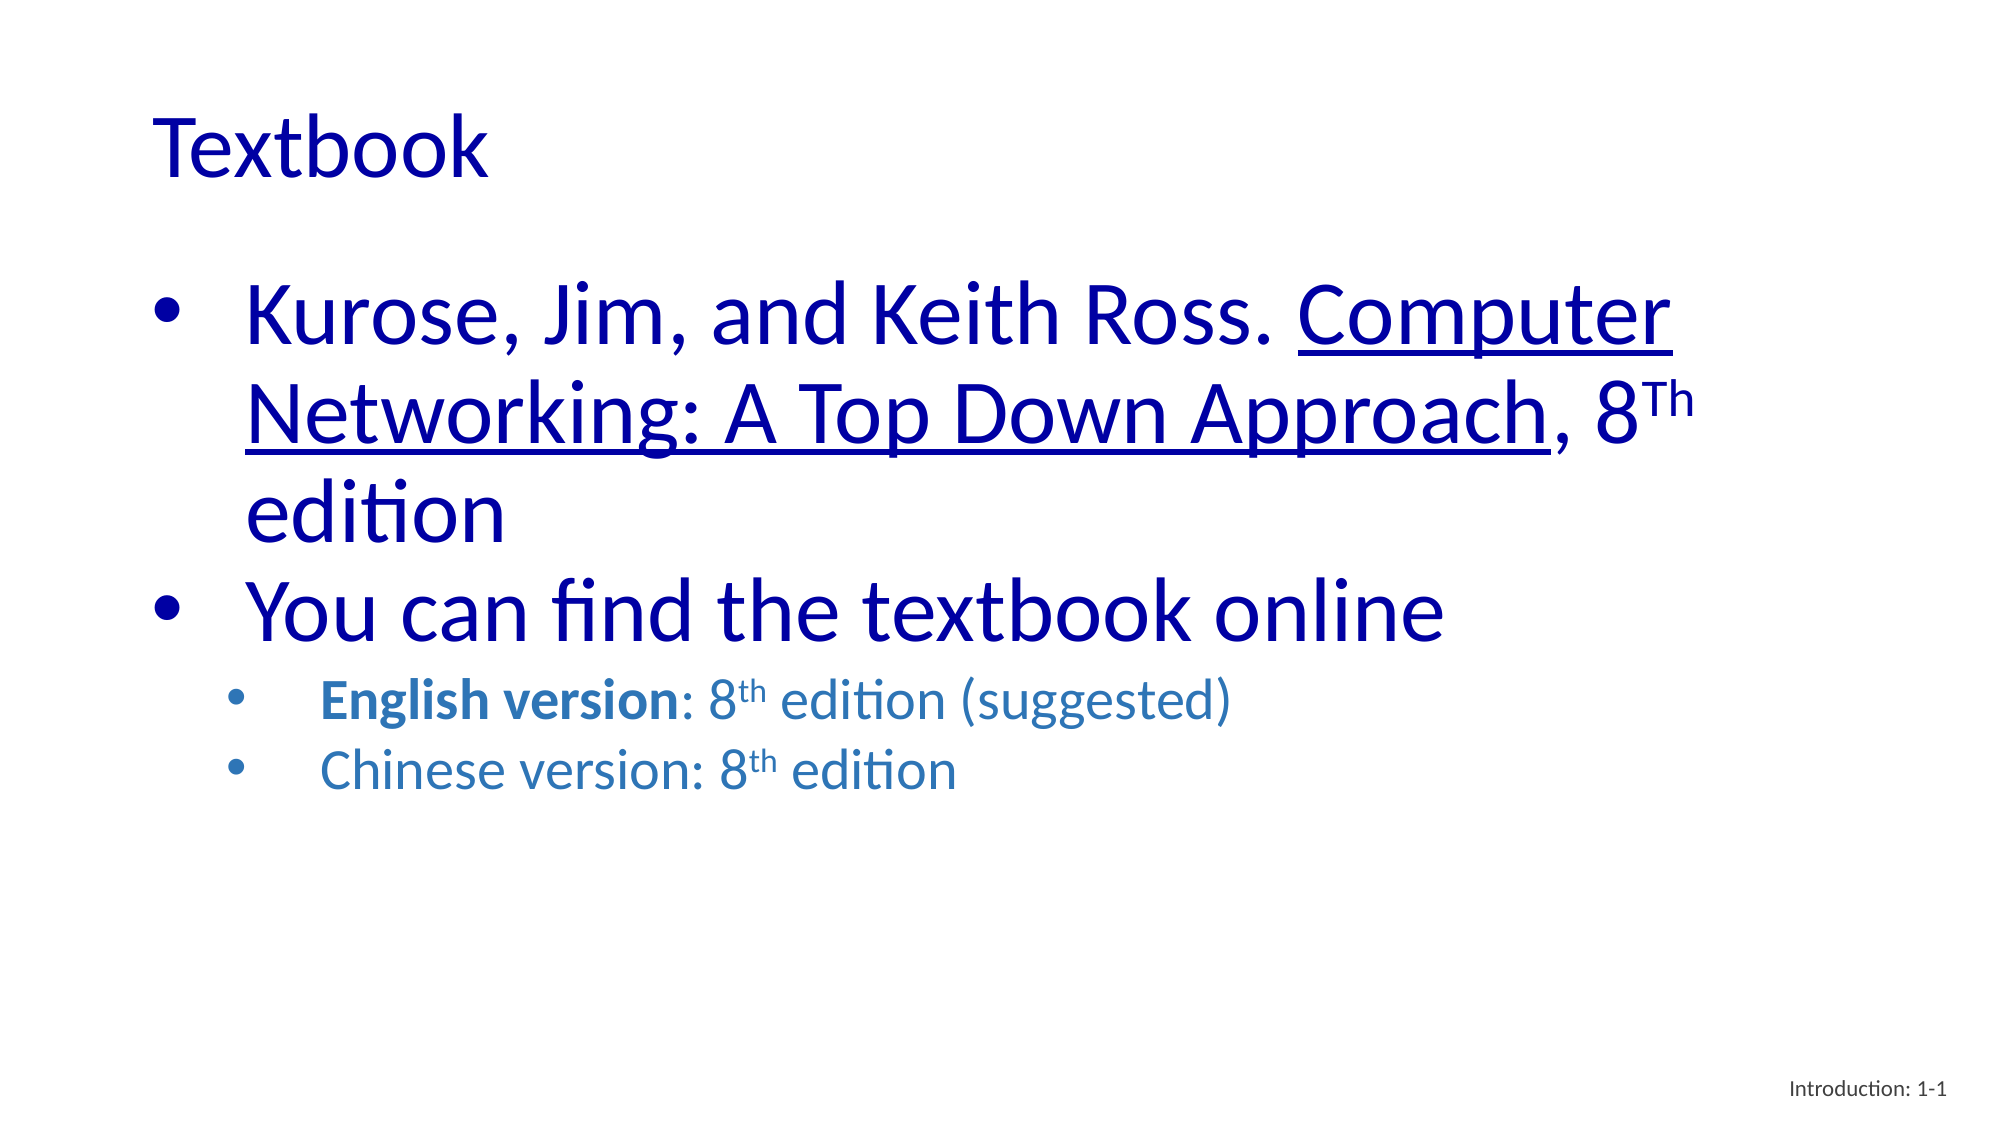

# Textbook
Kurose, Jim, and Keith Ross. Computer Networking: A Top Down Approach, 8Th edition
You can find the textbook online
English version: 8th edition (suggested)
Chinese version: 8th edition

Introduction: 1-1